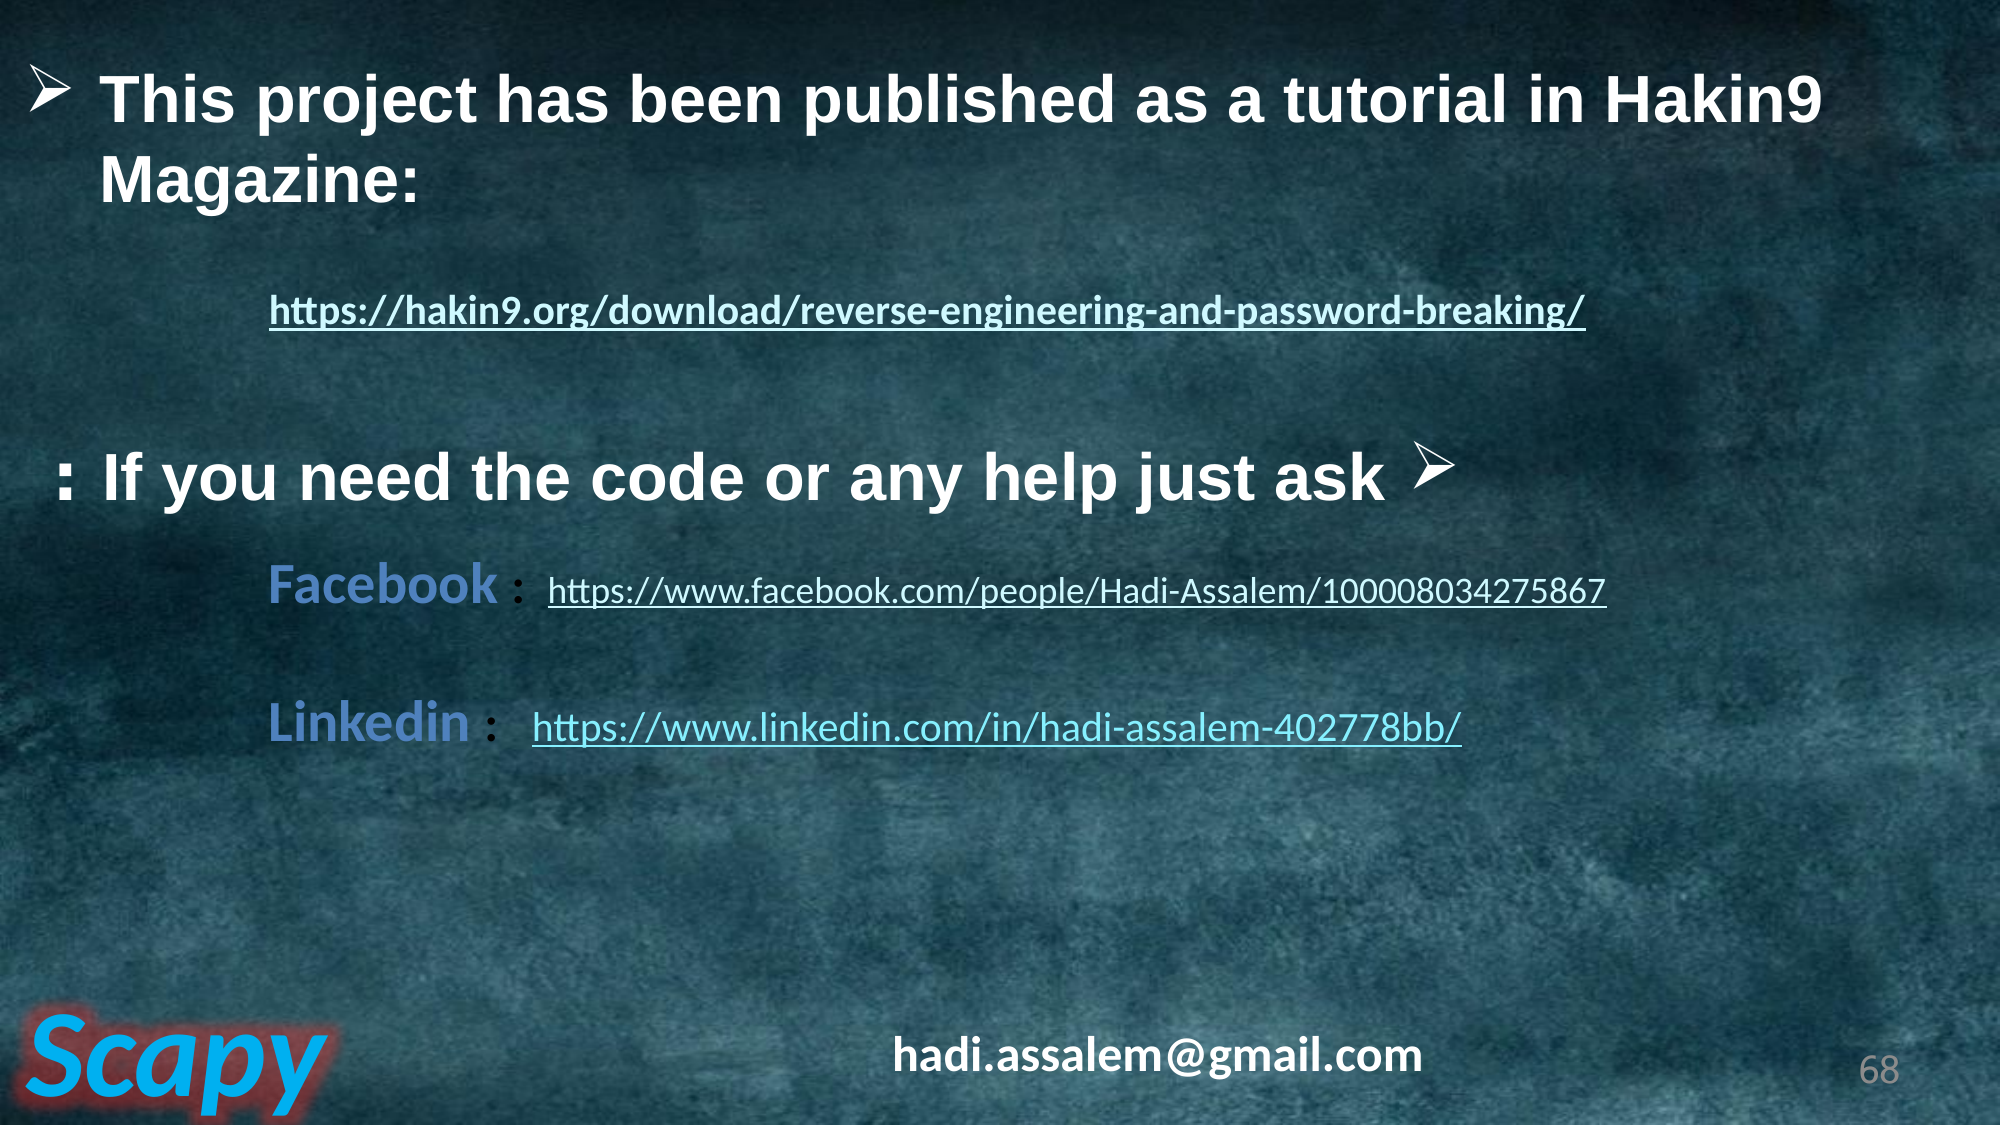

This project has been published as a tutorial in Hakin9 Magazine:

https://hakin9.org/download/reverse-engineering-and-password-breaking/
If you need the code or any help just ask :
Facebook :  https://www.facebook.com/people/Hadi-Assalem/100008034275867
Linkedin :   https://www.linkedin.com/in/hadi-assalem-402778bb/
Scapy
hadi.assalem@gmail.com
68